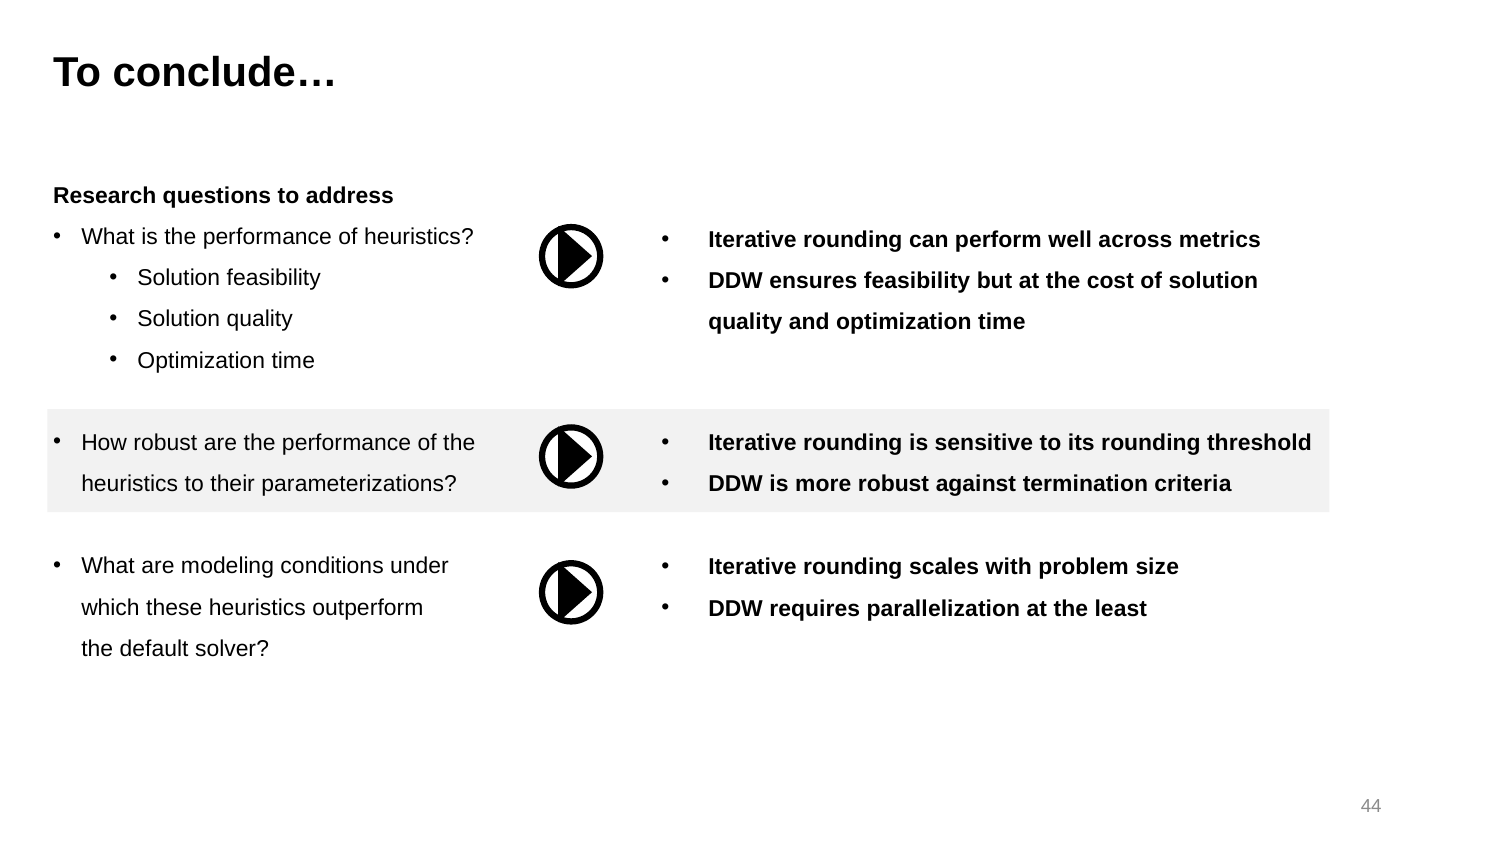

To conclude…
Research questions to address
What is the performance of heuristics?
Solution feasibility
Solution quality
Optimization time

How robust are the performance of the heuristics to their parameterizations?

What are modeling conditions under
which these heuristics outperform
the default solver?

Iterative rounding can perform well across metrics
DDW ensures feasibility but at the cost of solution quality and optimization time

Iterative rounding is sensitive to its rounding threshold
DDW is more robust against termination criteria

Iterative rounding scales with problem size
DDW requires parallelization at the least

44